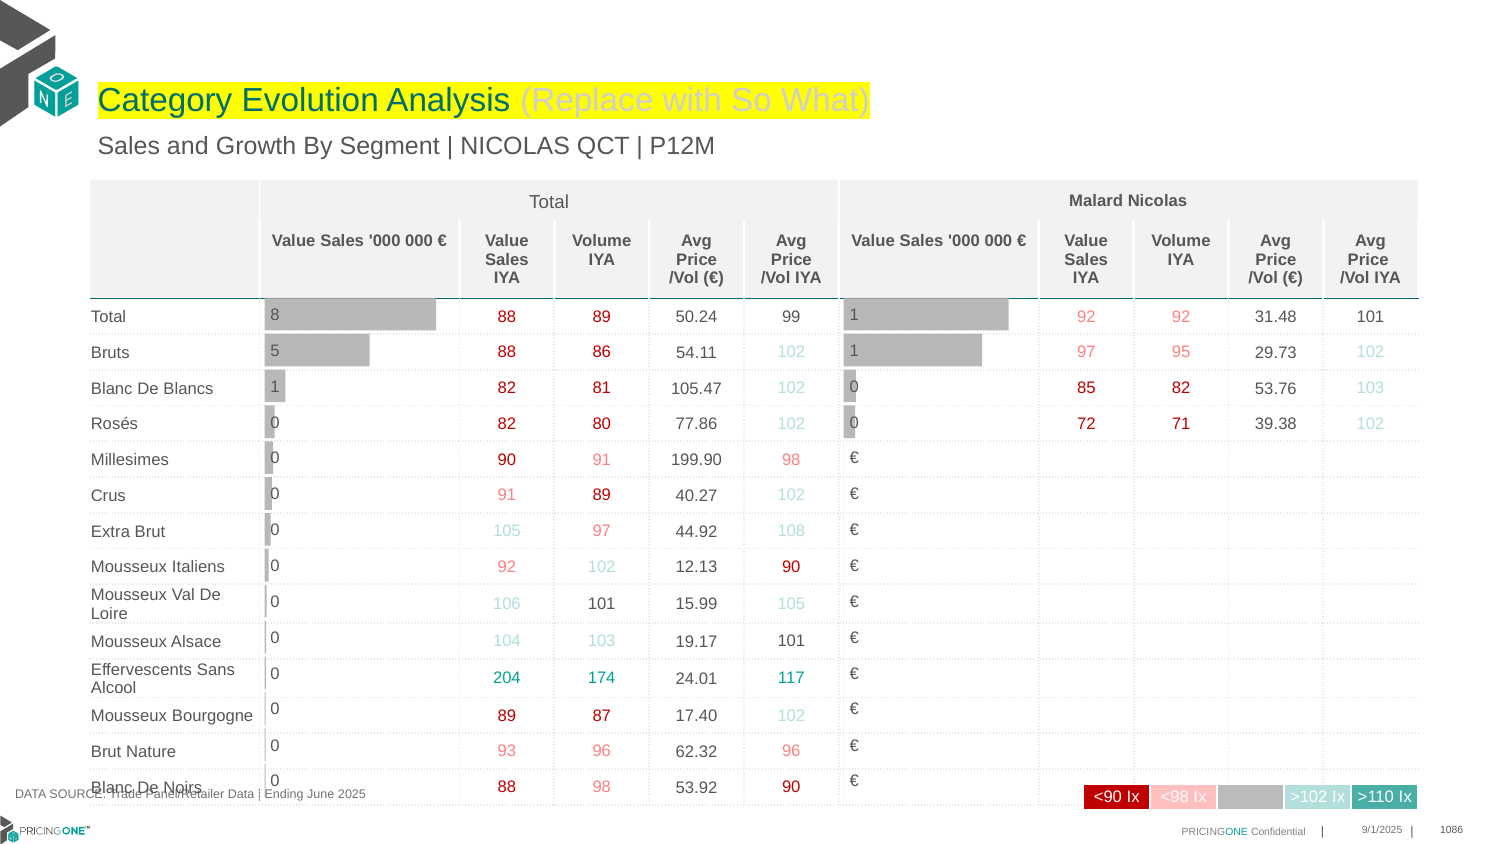

# Category Evolution Analysis (Replace with So What)
Sales and Growth By Segment | NICOLAS QCT | P12M
|  | Total |  |  |  |  | Malard Nicolas |  |  |  |  |
| --- | --- | --- | --- | --- | --- | --- | --- | --- | --- | --- |
|  | Value Sales '000 000 € | Value Sales IYA | Volume IYA | Avg Price /Vol (€) | Avg Price /Vol IYA | Value Sales '000 000 € | Value Sales IYA | Volume IYA | Avg Price /Vol (€) | Avg Price /Vol IYA |
| Total |  | 88 | 89 | 50.24 | 99 |  | 92 | 92 | 31.48 | 101 |
| Bruts |  | 88 | 86 | 54.11 | 102 |  | 97 | 95 | 29.73 | 102 |
| Blanc De Blancs |  | 82 | 81 | 105.47 | 102 |  | 85 | 82 | 53.76 | 103 |
| Rosés |  | 82 | 80 | 77.86 | 102 |  | 72 | 71 | 39.38 | 102 |
| Millesimes |  | 90 | 91 | 199.90 | 98 |  |  |  |  |  |
| Crus |  | 91 | 89 | 40.27 | 102 |  |  |  |  |  |
| Extra Brut |  | 105 | 97 | 44.92 | 108 |  |  |  |  |  |
| Mousseux Italiens |  | 92 | 102 | 12.13 | 90 |  |  |  |  |  |
| Mousseux Val De Loire |  | 106 | 101 | 15.99 | 105 |  |  |  |  |  |
| Mousseux Alsace |  | 104 | 103 | 19.17 | 101 |  |  |  |  |  |
| Effervescents Sans Alcool |  | 204 | 174 | 24.01 | 117 |  |  |  |  |  |
| Mousseux Bourgogne |  | 89 | 87 | 17.40 | 102 |  |  |  |  |  |
| Brut Nature |  | 93 | 96 | 62.32 | 96 |  |  |  |  |  |
| Blanc De Noirs |  | 88 | 98 | 53.92 | 90 |  |  |  |  |  |

### Chart

| Category | Value Sales |
|---|---|
| Grand | 0.607941 |
| Bruts | 0.51051 |
| Blanc De Blancs | 0.044783 |
| Rosés | 0.042644 |
| Millesimes | 0.0 |
| Crus | 0.0 |
| Extra Brut | 0.0 |
| Mousseux Italiens | 0.0 |
| Mousseux Val De Loire | 0.0 |
| Mousseux Alsace | 0.0 |
| Effervescents Sans Alcool | 0.0 |
| Mousseux Bourgogne | 0.0 |
| Brut Nature | 0.0 |
| Blanc De Noirs | 0.0 |

### Chart

| Category | Value Sales |
|---|---|
| Grand | 8.139396 |
| Bruts | 4.983584 |
| Blanc De Blancs | 0.988827 |
| Rosés | 0.479529 |
| Millesimes | 0.400798 |
| Crus | 0.351913 |
| Extra Brut | 0.287863 |
| Mousseux Italiens | 0.194659 |
| Mousseux Val De Loire | 0.092538 |
| Mousseux Alsace | 0.079888 |
| Effervescents Sans Alcool | 0.066644 |
| Mousseux Bourgogne | 0.056722 |
| Brut Nature | 0.048547 |
| Blanc De Noirs | 0.047184 |
DATA SOURCE: Trade Panel/Retailer Data | Ending June 2025
| <90 Ix | <98 Ix |  | >102 Ix | >110 Ix |
| --- | --- | --- | --- | --- |

9/1/2025
1086